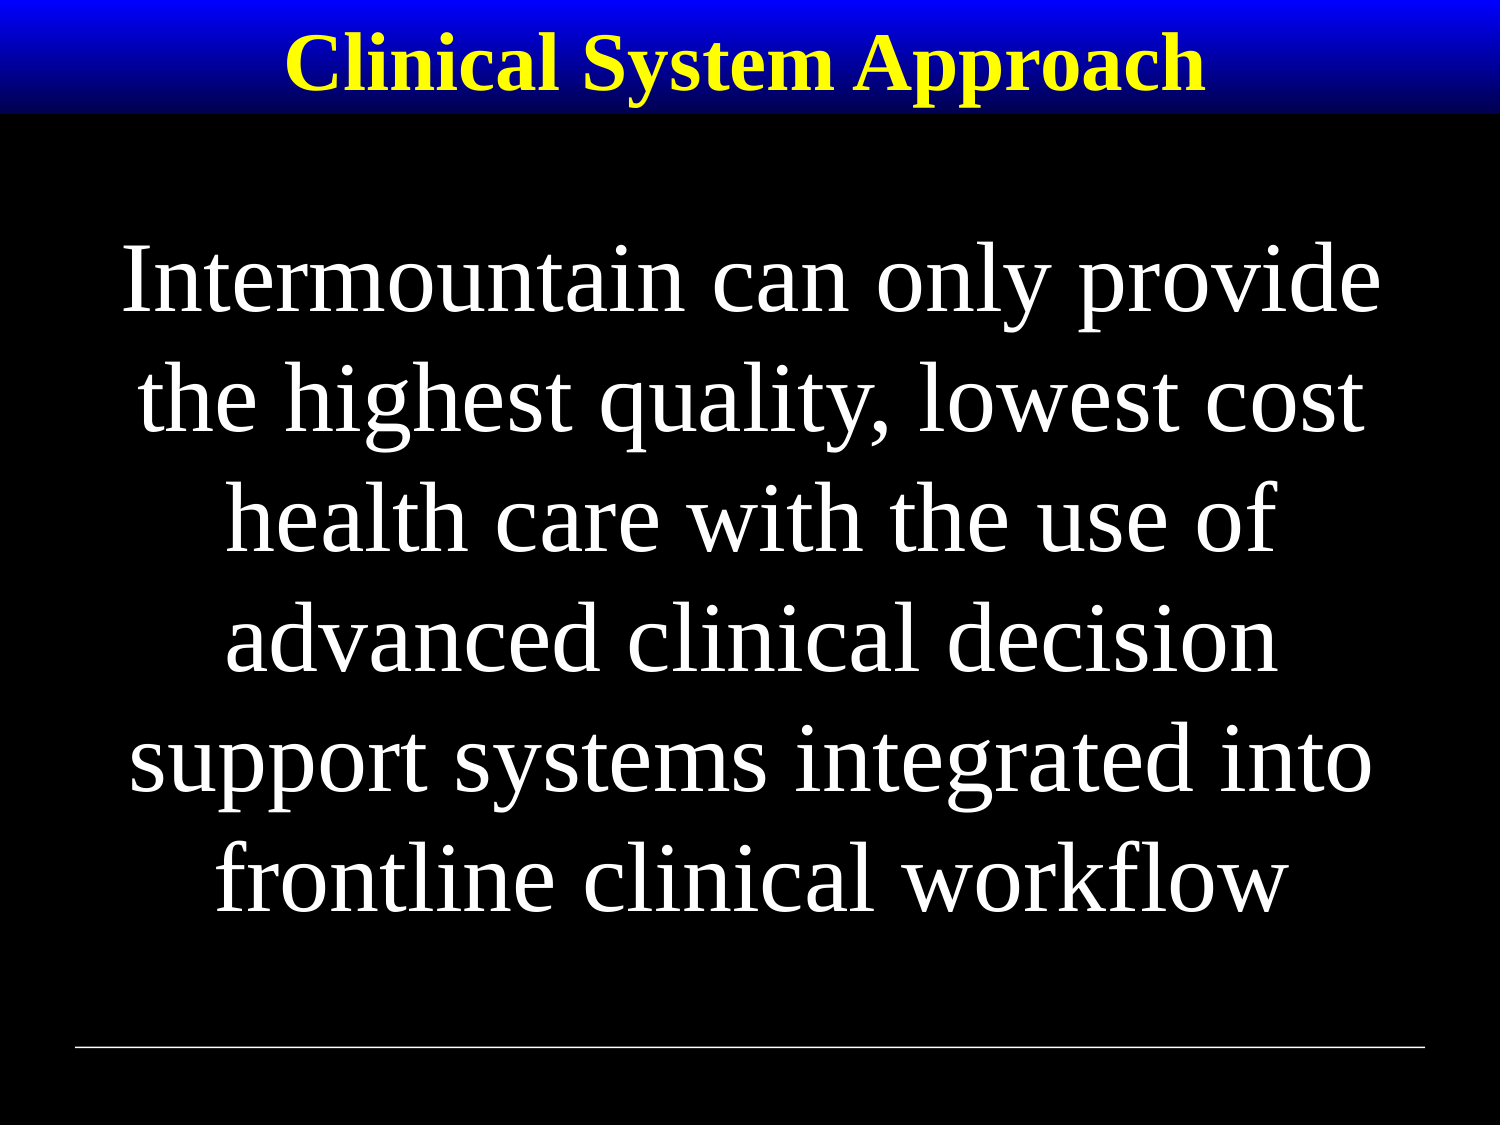

# Clinical System Approach
Intermountain can only provide the highest quality, lowest cost health care with the use of advanced clinical decision support systems integrated into frontline clinical workflow